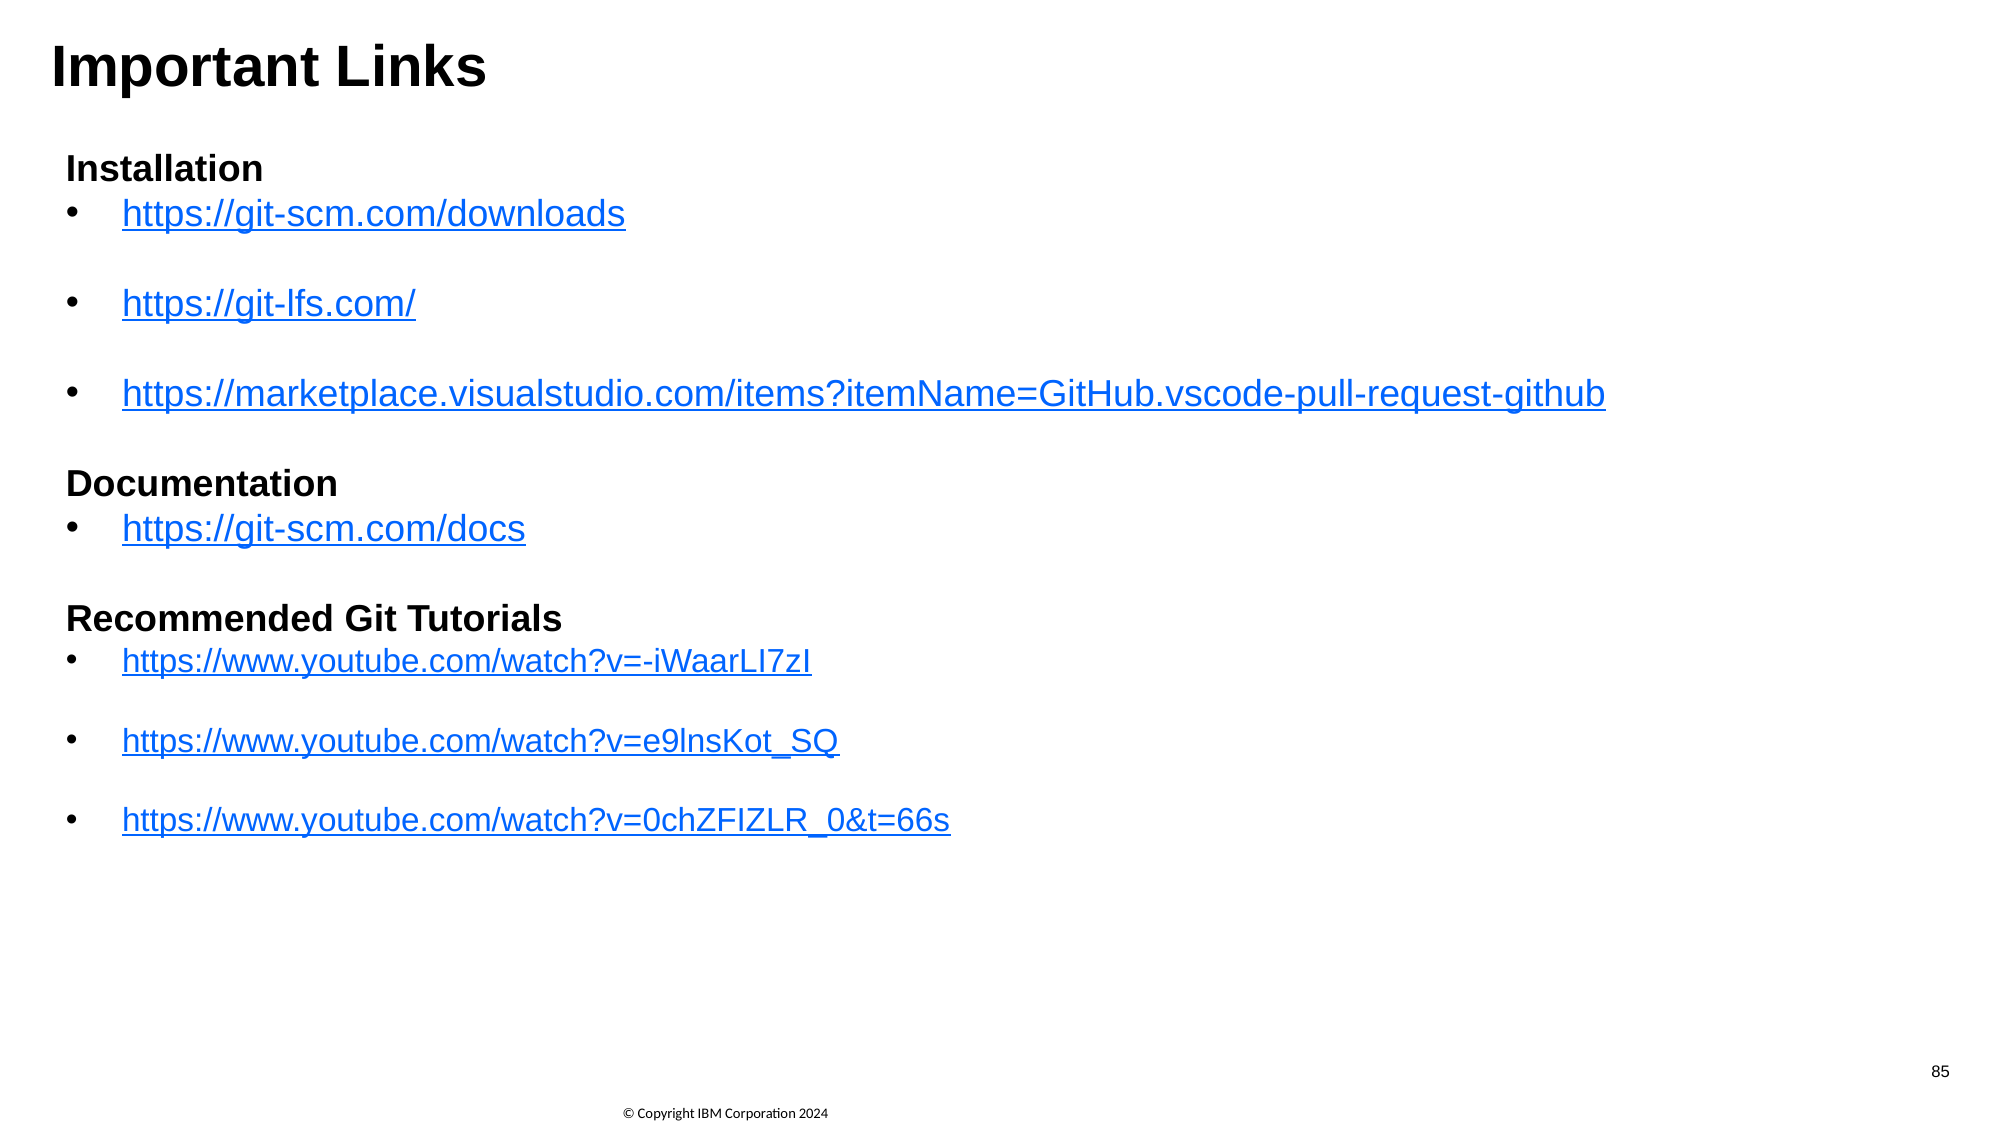

# Important Links
Installation
https://git-scm.com/downloads

https://git-lfs.com/

https://marketplace.visualstudio.com/items?itemName=GitHub.vscode-pull-request-github

Documentation
https://git-scm.com/docs

Recommended Git Tutorials
https://www.youtube.com/watch?v=-iWaarLI7zI

https://www.youtube.com/watch?v=e9lnsKot_SQ

https://www.youtube.com/watch?v=0chZFIZLR_0&t=66s

85